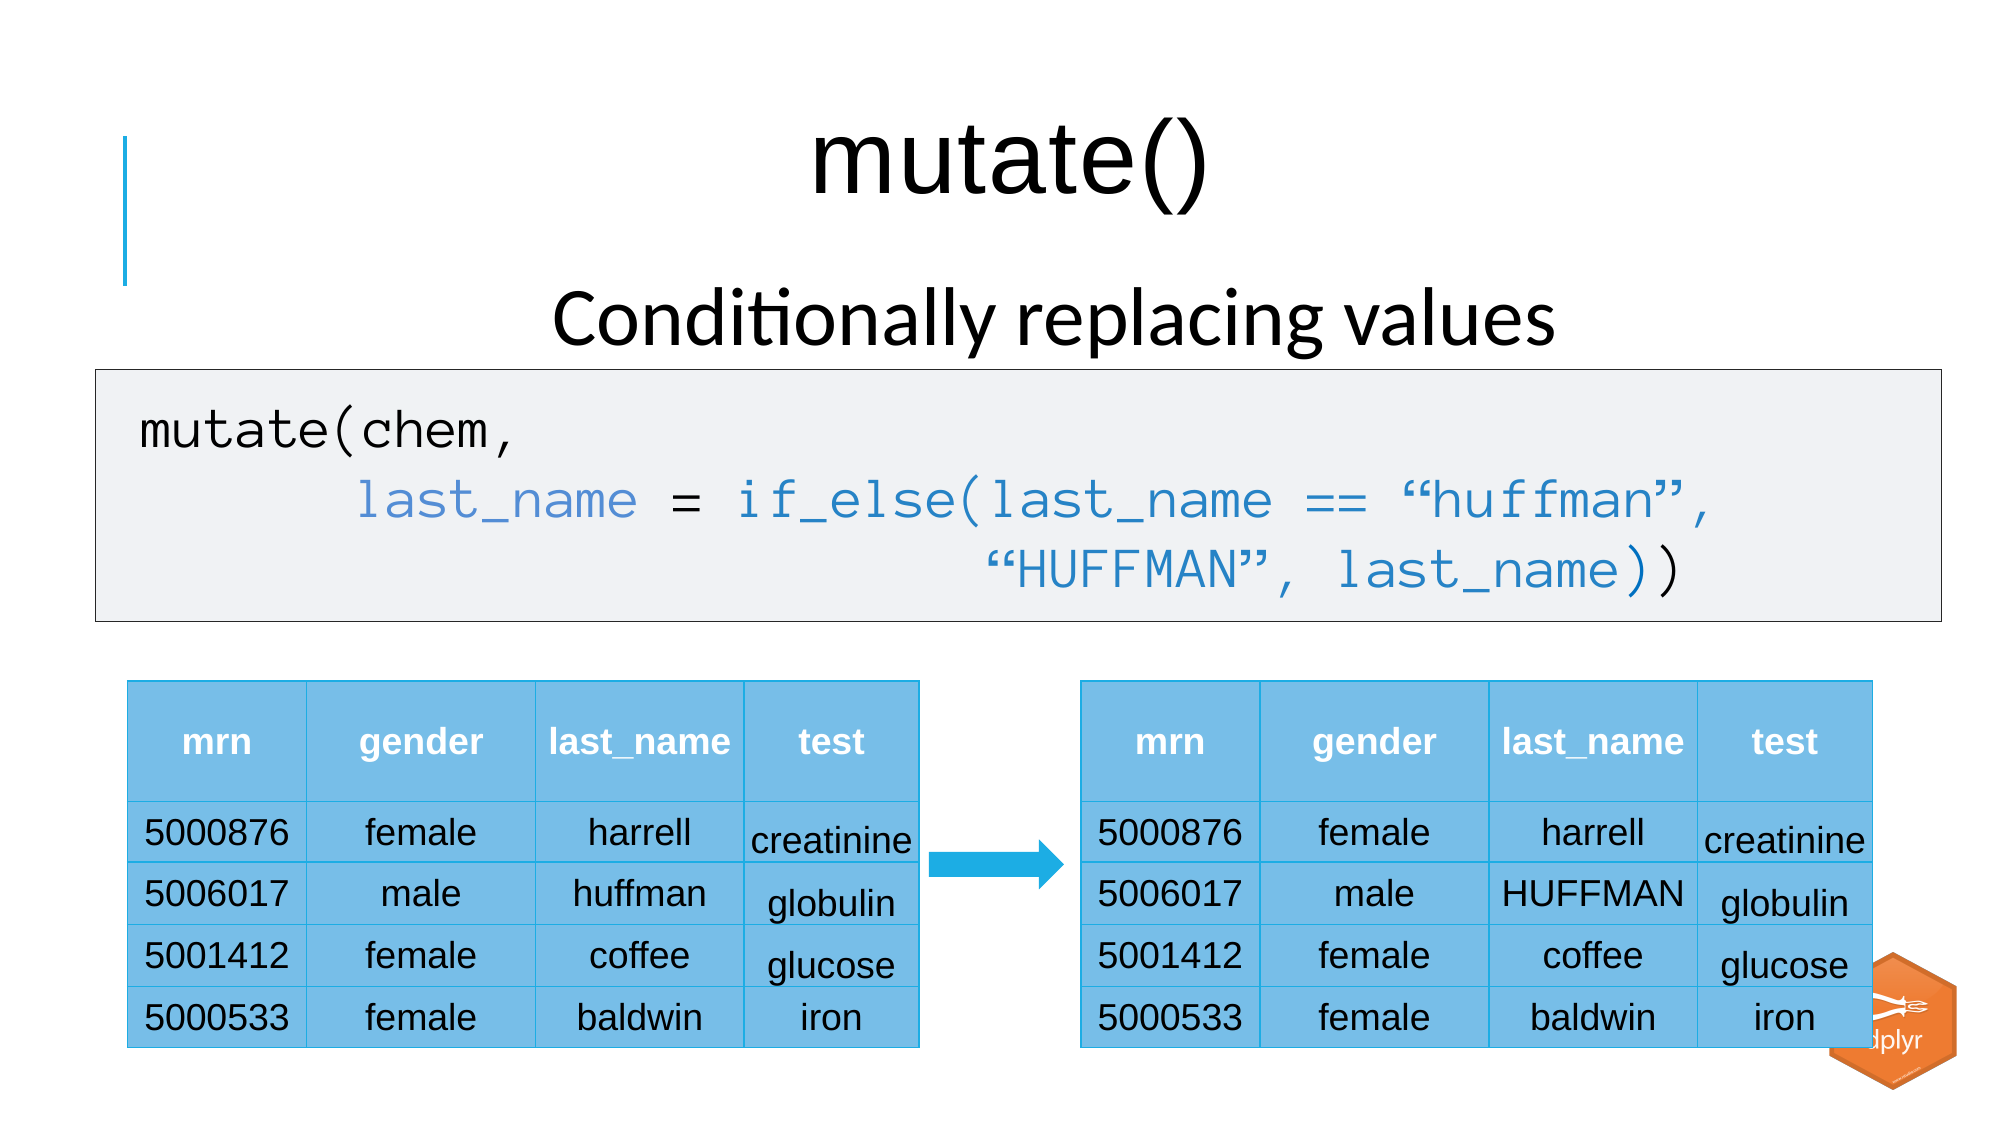

# mutate()
Conditionally replacing values

mutate(chem,
	  last_name = if_else(last_name == “huffman”, 						   “HUFFMAN”, last_name))
| mrn | gender | last\_name | test |
| --- | --- | --- | --- |
| 5000876 | female | harrell | creatinine |
| 5006017 | male | huffman | globulin |
| 5001412 | female | coffee | glucose |
| 5000533 | female | baldwin | iron |
| mrn | gender | last\_name | test |
| --- | --- | --- | --- |
| 5000876 | female | harrell | creatinine |
| 5006017 | male | HUFFMAN | globulin |
| 5001412 | female | coffee | glucose |
| 5000533 | female | baldwin | iron |